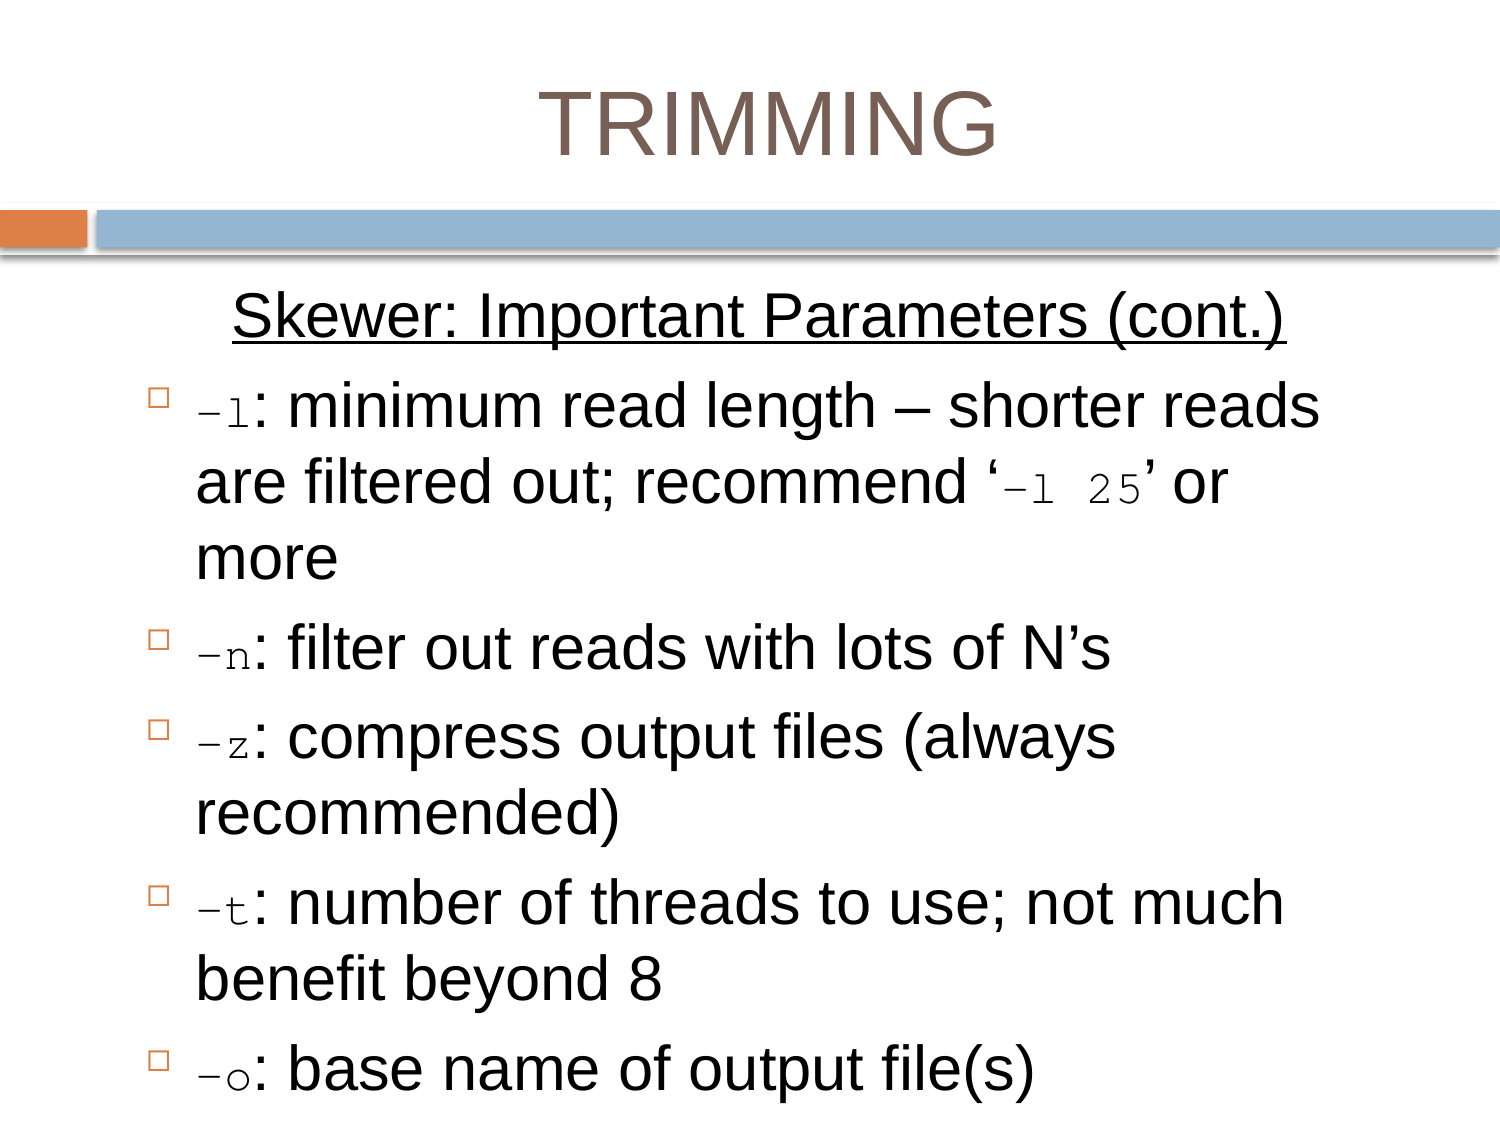

# TRIMMING
Skewer: Important Parameters (cont.)
-l: minimum read length – shorter reads are filtered out; recommend ‘-l 25’ or more
-n: filter out reads with lots of N’s
-z: compress output files (always recommended)
-t: number of threads to use; not much benefit beyond 8
-o: base name of output file(s)